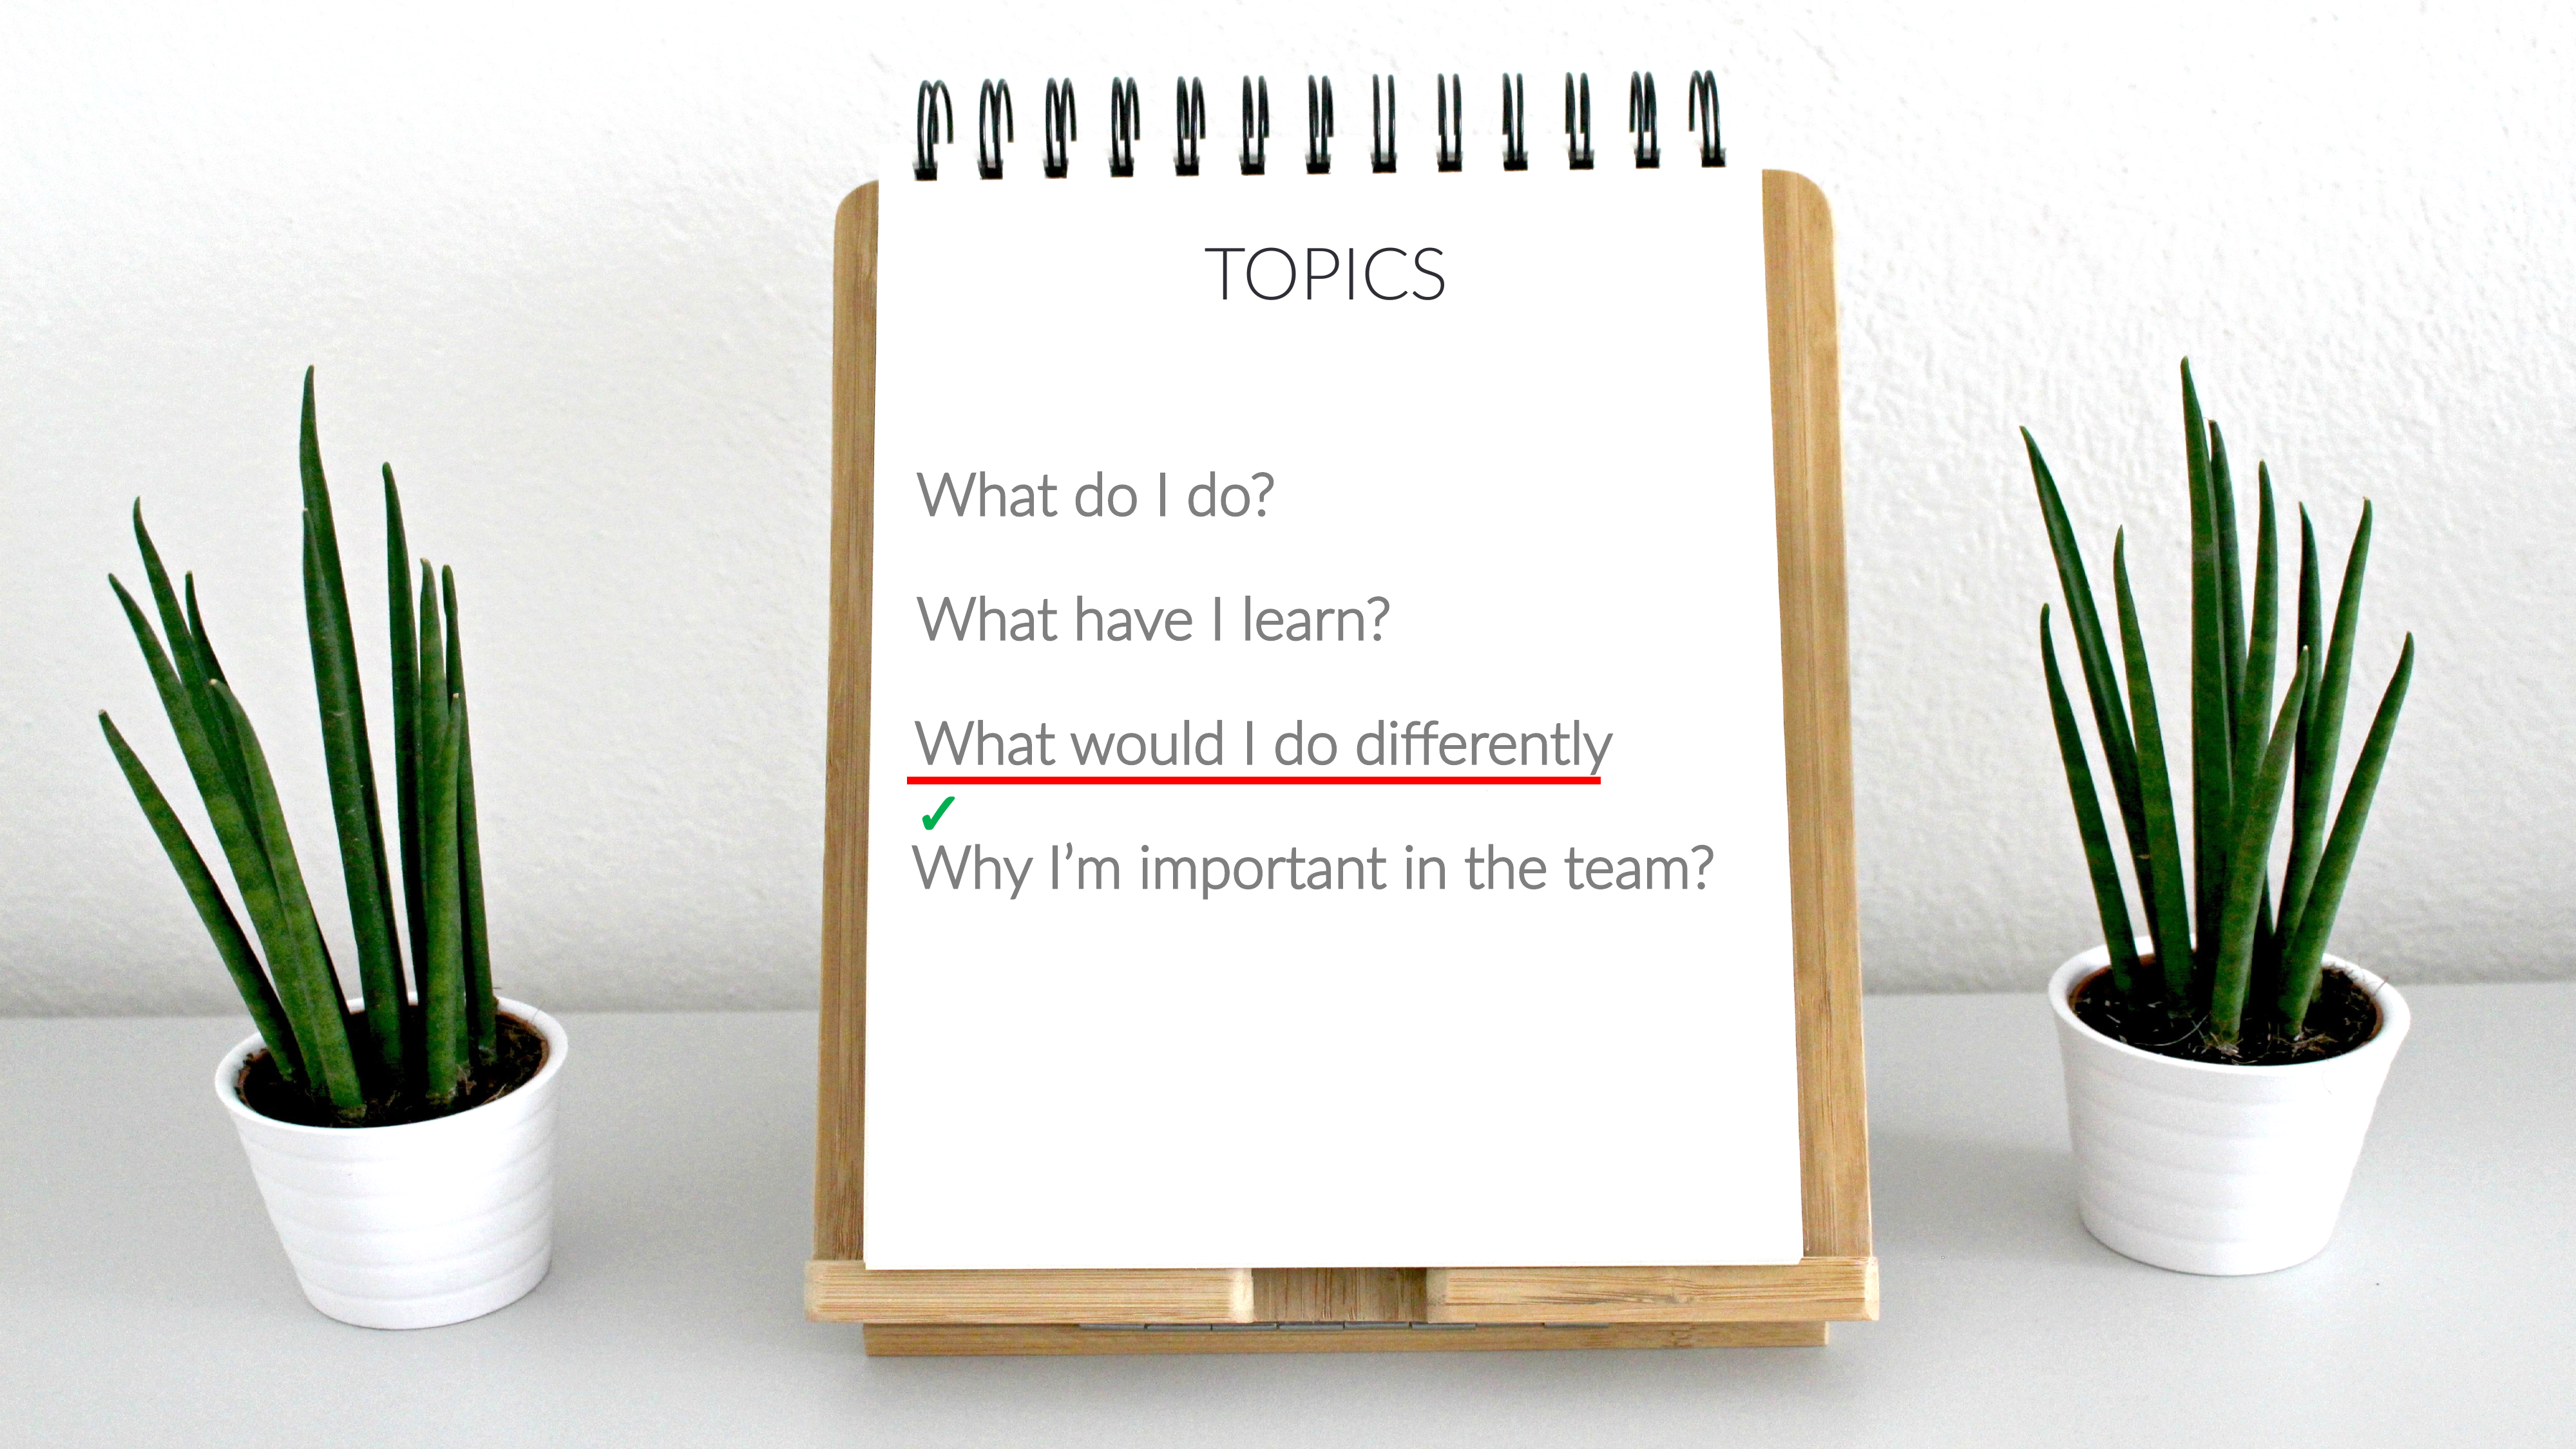

TOPICS
What do I do?
What have I learn?
What would I do differently   ✓
Why I’m important in the team?